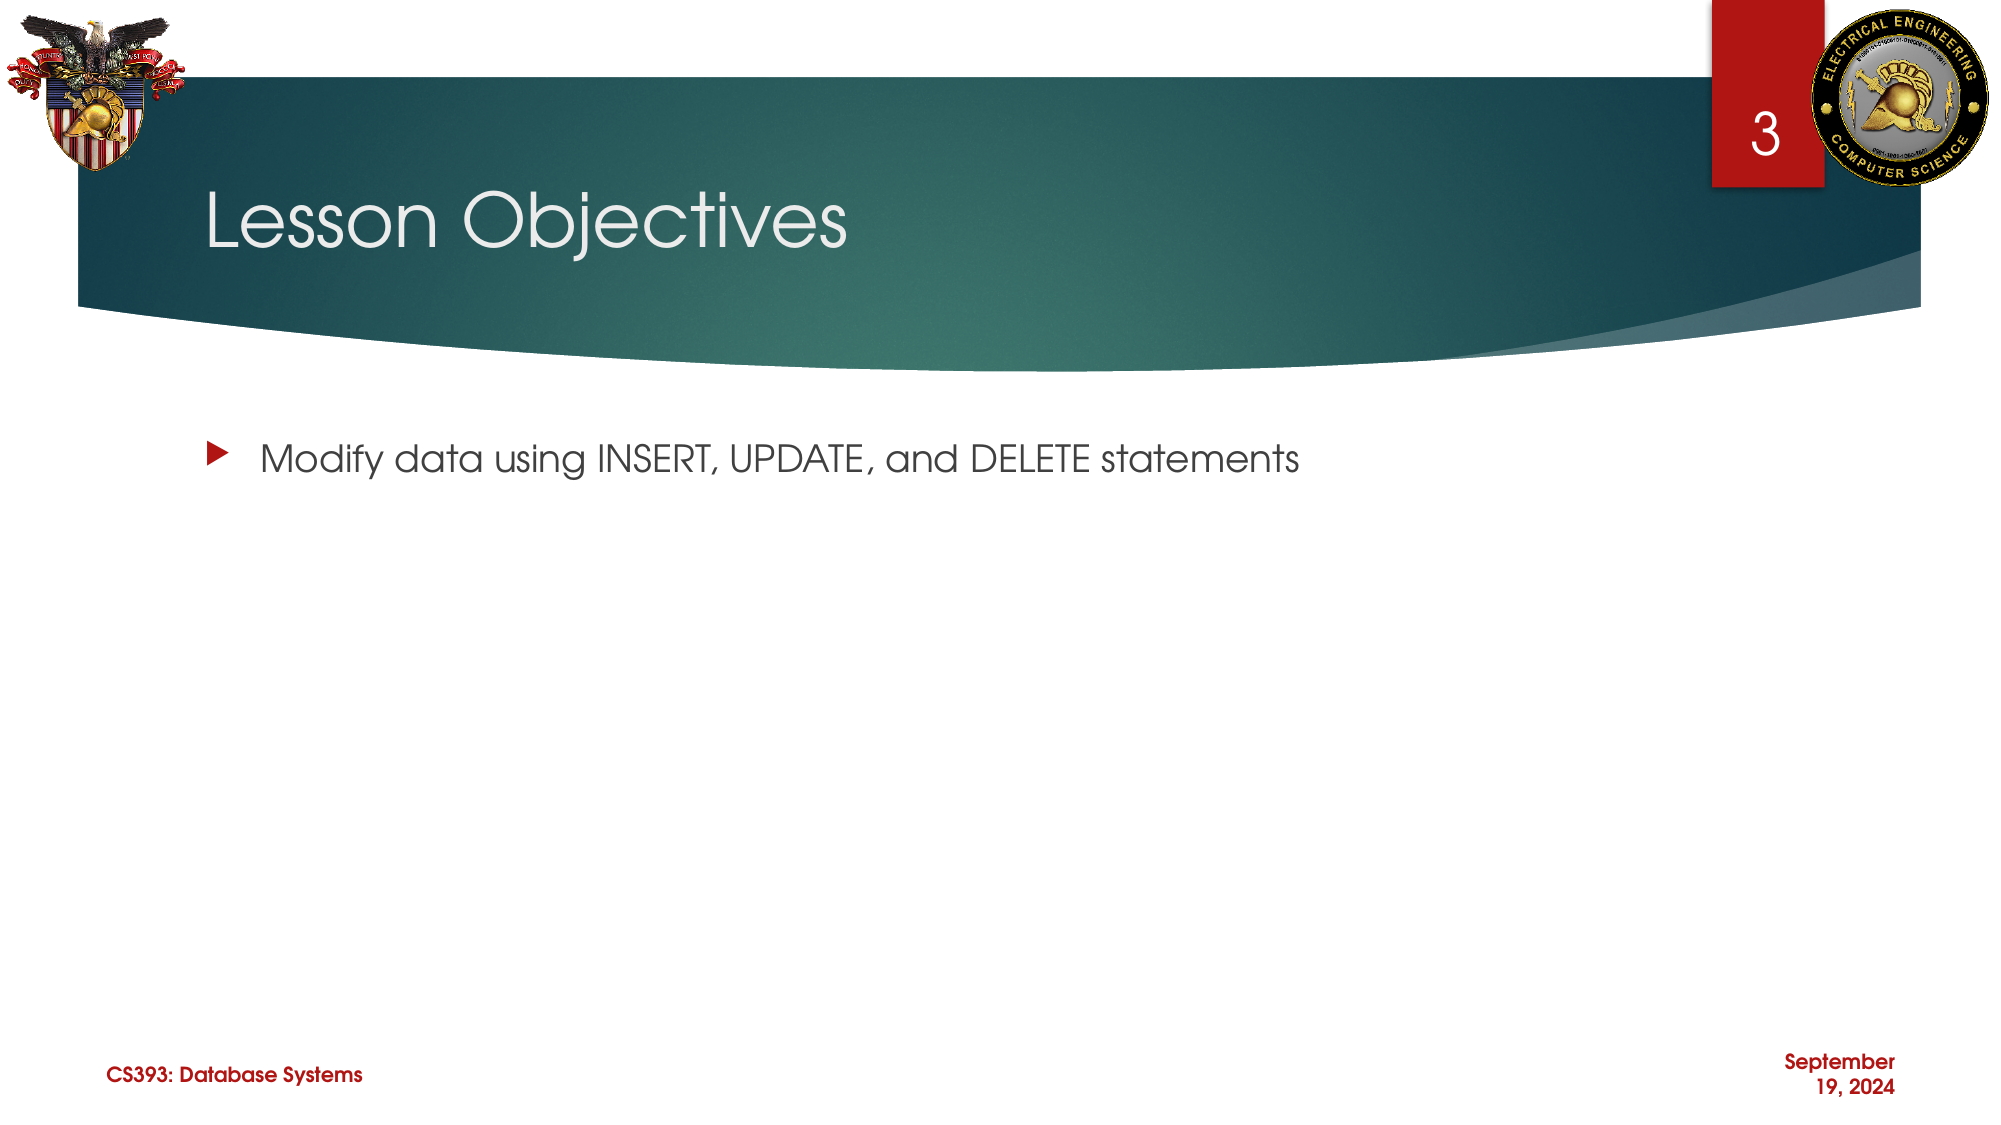

3
# Lesson Objectives
Modify data using INSERT, UPDATE, and DELETE statements
CS393: Database Systems
September 19, 2024